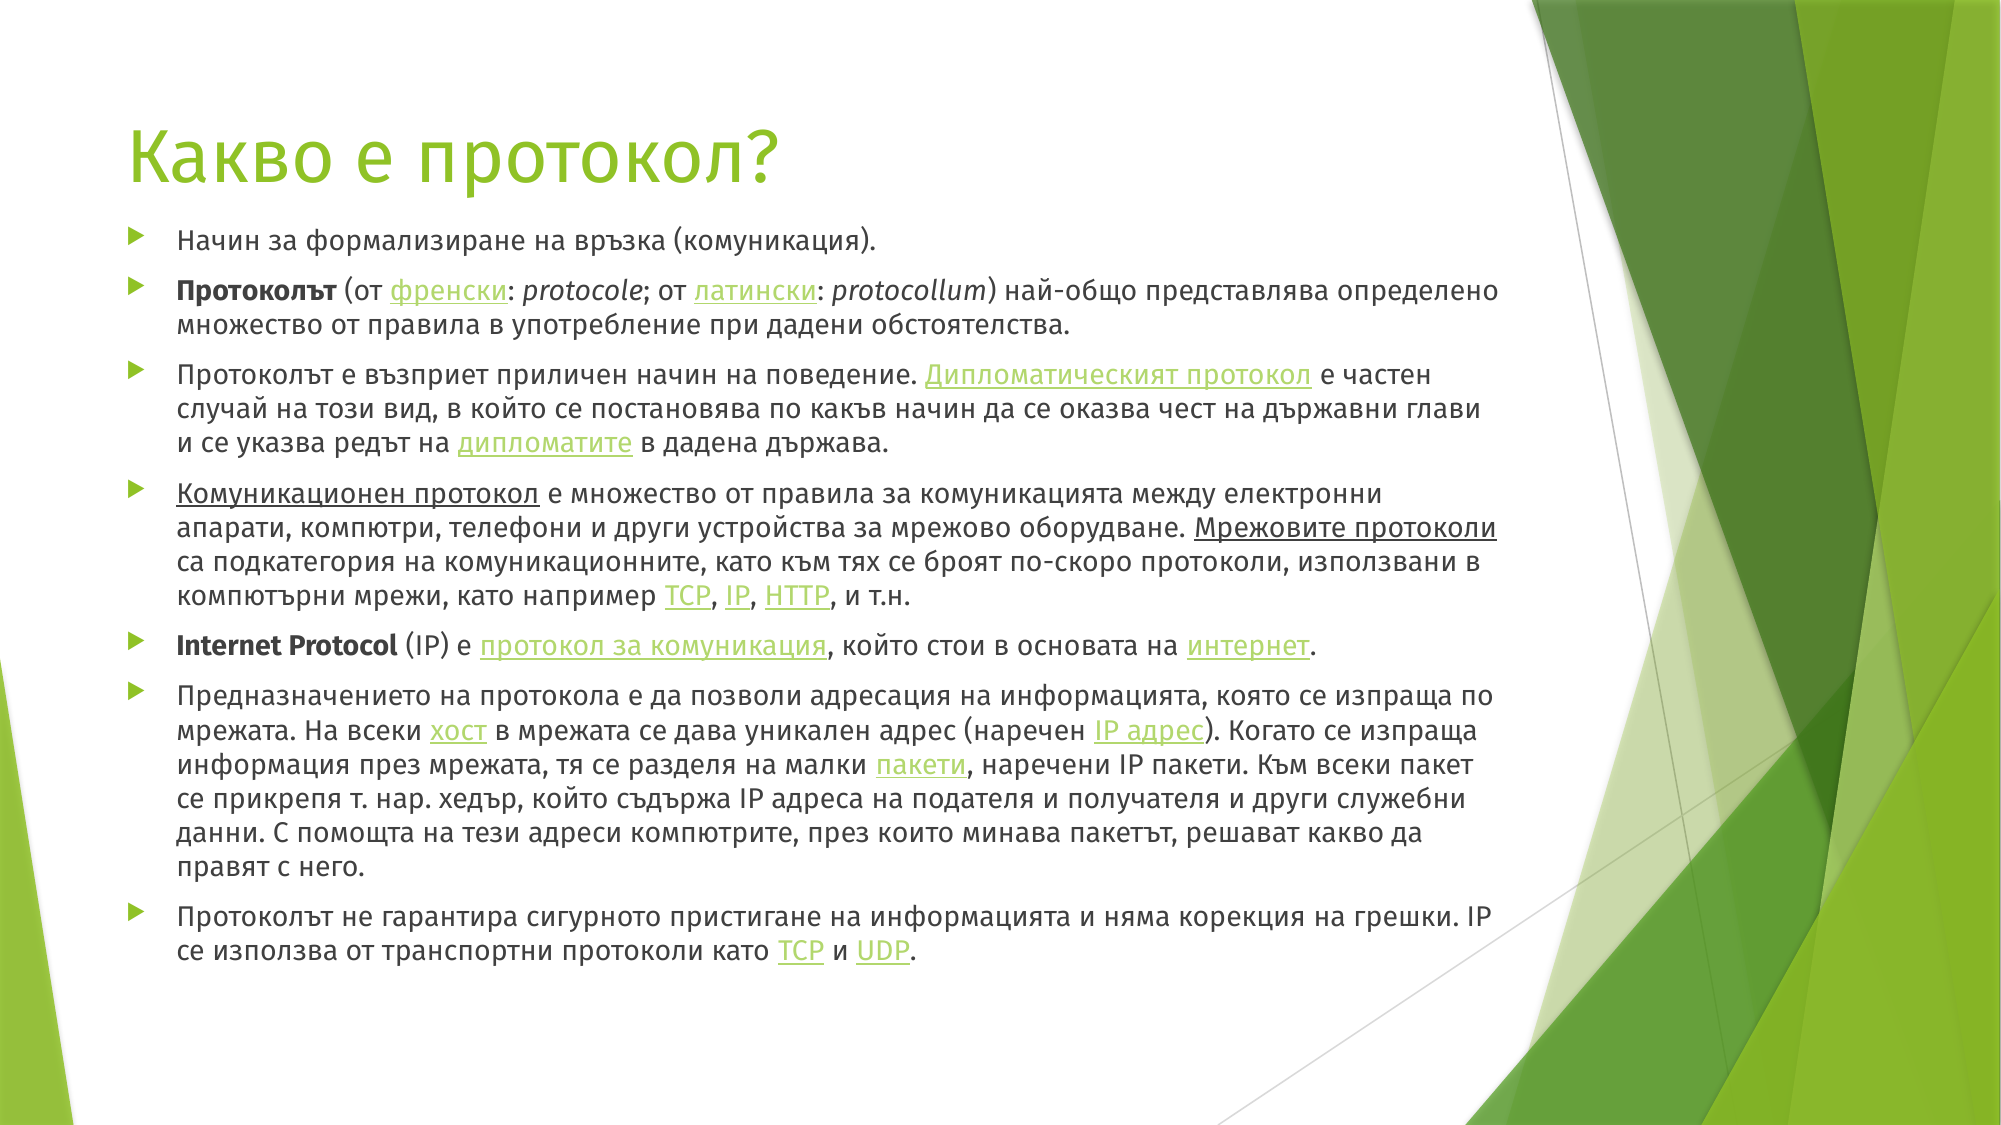

# Какво е протокол?
Начин за формализиране на връзка (комуникация).
Протоколът (от френски: protocole; от латински: protocollum) най-общо представлява определено множество от правила в употребление при дадени обстоятелства.
Протоколът е възприет приличен начин на поведение. Дипломатическият протокол е частен случай на този вид, в който се постановява по какъв начин да се оказва чест на държавни глави и се указва редът на дипломатите в дадена държава.
Комуникационен протокол е множество от правила за комуникацията между електронни апарати, компютри, телефони и други устройства за мрежово оборудване. Мрежовите протоколи са подкатегория на комуникационните, като към тях се броят по-скоро протоколи, използвани в компютърни мрежи, като например TCP, IP, HTTP, и т.н.
Internet Protocol (IP) е протокол за комуникация, който стои в основата на интернет.
Предназначението на протокола е да позволи адресация на информацията, която се изпраща по мрежата. На всеки хост в мрежата се дава уникален адрес (наречен IP адрес). Когато се изпраща информация през мрежата, тя се разделя на малки пакети, наречени IP пакети. Към всеки пакет се прикрепя т. нар. хедър, който съдържа IP адреса на подателя и получателя и други служебни данни. С помощта на тези адреси компютрите, през които минава пакетът, решават какво да правят с него.
Протоколът не гарантира сигурното пристигане на информацията и няма корекция на грешки. IP се използва от транспортни протоколи като TCP и UDP.